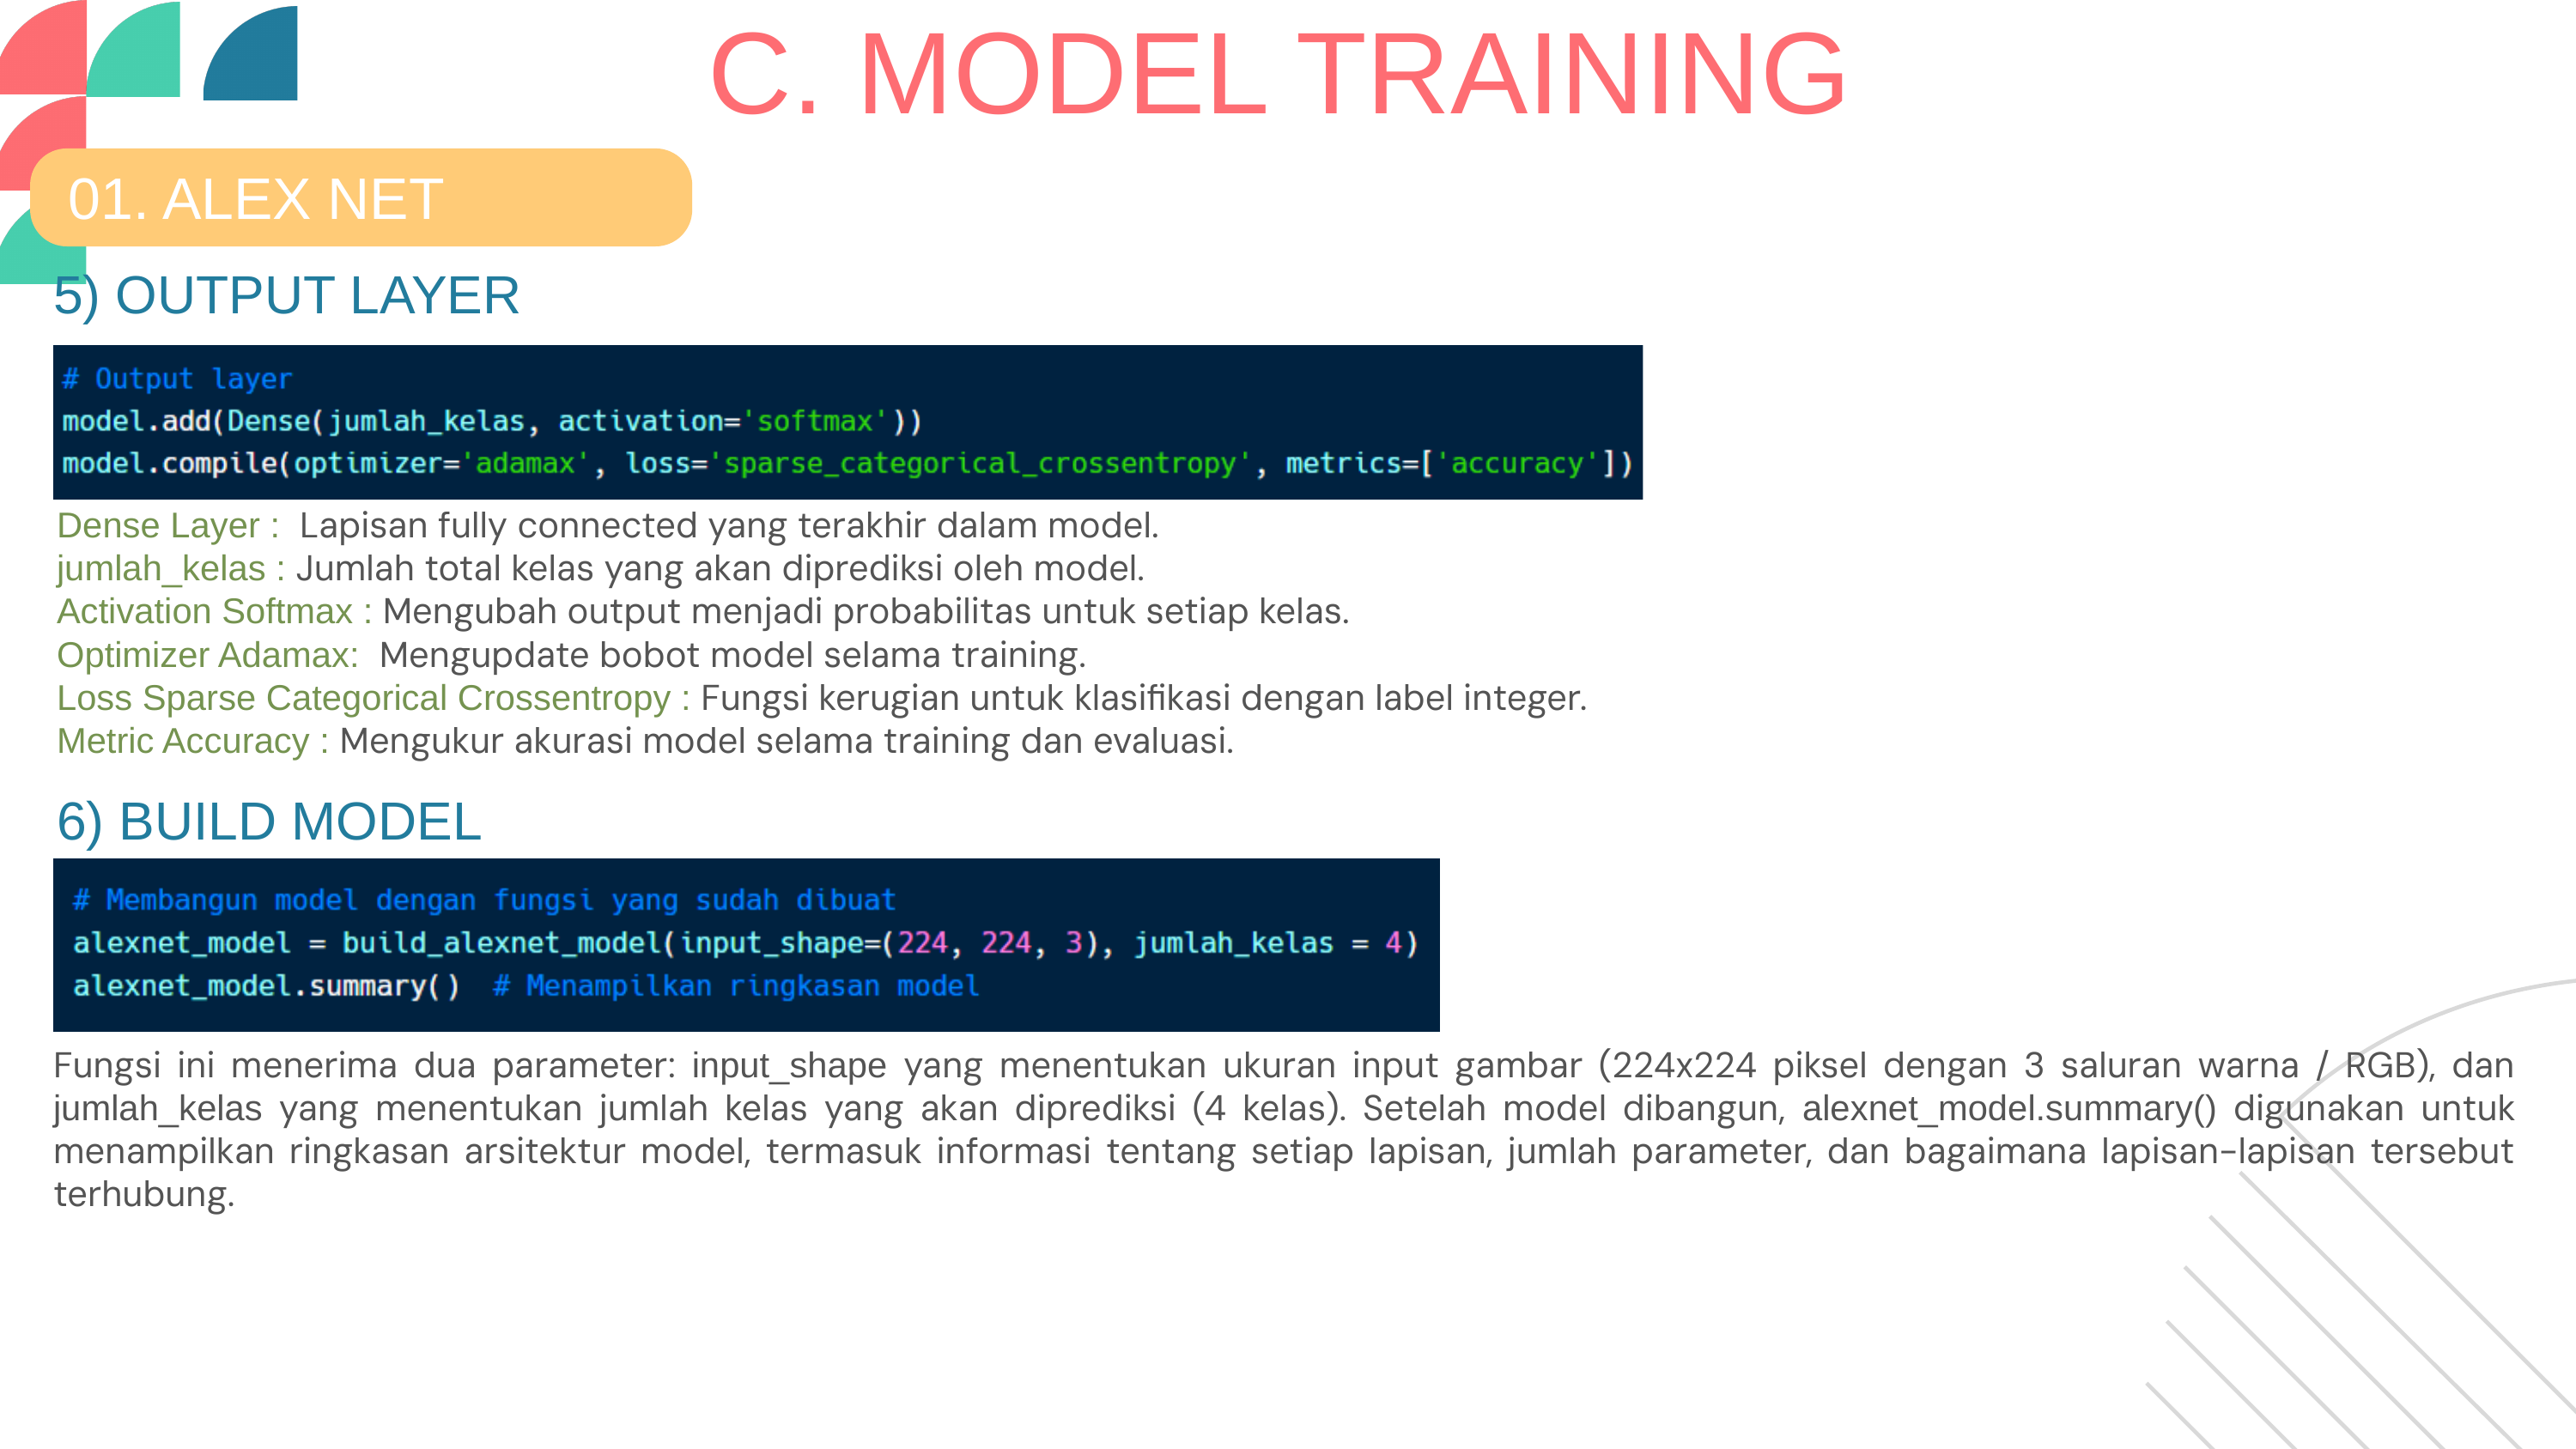

C. MODEL TRAINING

01. ALEX NET

5) OUTPUT LAYER

Dense Layer :  Lapisan fully connected yang terakhir dalam model.
jumlah_kelas : Jumlah total kelas yang akan diprediksi oleh model.
Activation Softmax : Mengubah output menjadi probabilitas untuk setiap kelas.
Optimizer Adamax:  Mengupdate bobot model selama training.
Loss Sparse Categorical Crossentropy : Fungsi kerugian untuk klasifikasi dengan label integer.
Metric Accuracy : Mengukur akurasi model selama training dan evaluasi.
6) BUILD MODEL

Fungsi ini menerima dua parameter: input_shape yang menentukan ukuran input gambar (224x224 piksel dengan 3 saluran warna / RGB), dan jumlah_kelas yang menentukan jumlah kelas yang akan diprediksi (4 kelas). Setelah model dibangun, alexnet_model.summary() digunakan untuk menampilkan ringkasan arsitektur model, termasuk informasi tentang setiap lapisan, jumlah parameter, dan bagaimana lapisan-lapisan tersebut terhubung.